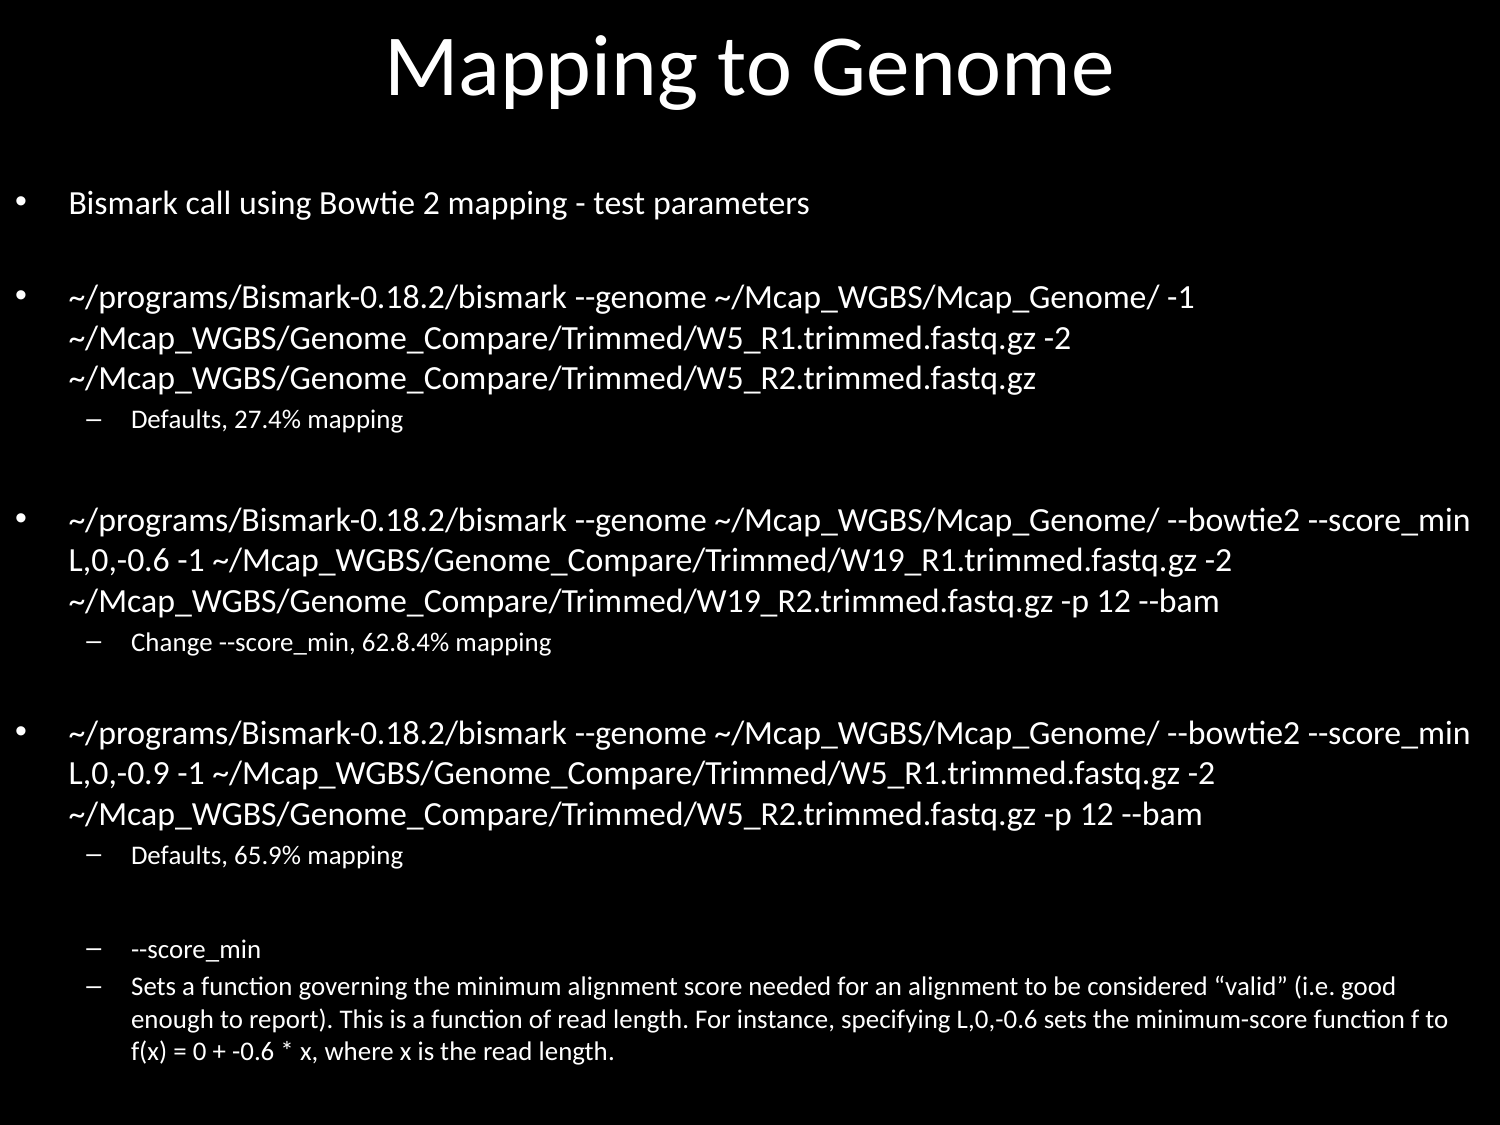

# Mapping to Genome
Bismark call using Bowtie 2 mapping - test parameters

~/programs/Bismark-0.18.2/bismark --genome ~/Mcap_WGBS/Mcap_Genome/ -1 ~/Mcap_WGBS/Genome_Compare/Trimmed/W5_R1.trimmed.fastq.gz -2 ~/Mcap_WGBS/Genome_Compare/Trimmed/W5_R2.trimmed.fastq.gz
Defaults, 27.4% mapping

~/programs/Bismark-0.18.2/bismark --genome ~/Mcap_WGBS/Mcap_Genome/ --bowtie2 --score_min L,0,-0.6 -1 ~/Mcap_WGBS/Genome_Compare/Trimmed/W19_R1.trimmed.fastq.gz -2 ~/Mcap_WGBS/Genome_Compare/Trimmed/W19_R2.trimmed.fastq.gz -p 12 --bam
Change --score_min, 62.8.4% mapping

~/programs/Bismark-0.18.2/bismark --genome ~/Mcap_WGBS/Mcap_Genome/ --bowtie2 --score_min L,0,-0.9 -1 ~/Mcap_WGBS/Genome_Compare/Trimmed/W5_R1.trimmed.fastq.gz -2 ~/Mcap_WGBS/Genome_Compare/Trimmed/W5_R2.trimmed.fastq.gz -p 12 --bam
Defaults, 65.9% mapping

--score_min
Sets a function governing the minimum alignment score needed for an alignment to be considered “valid” (i.e. good enough to report). This is a function of read length. For instance, specifying L,0,-0.6 sets the minimum-score function f to f(x) = 0 + -0.6 * x, where x is the read length.